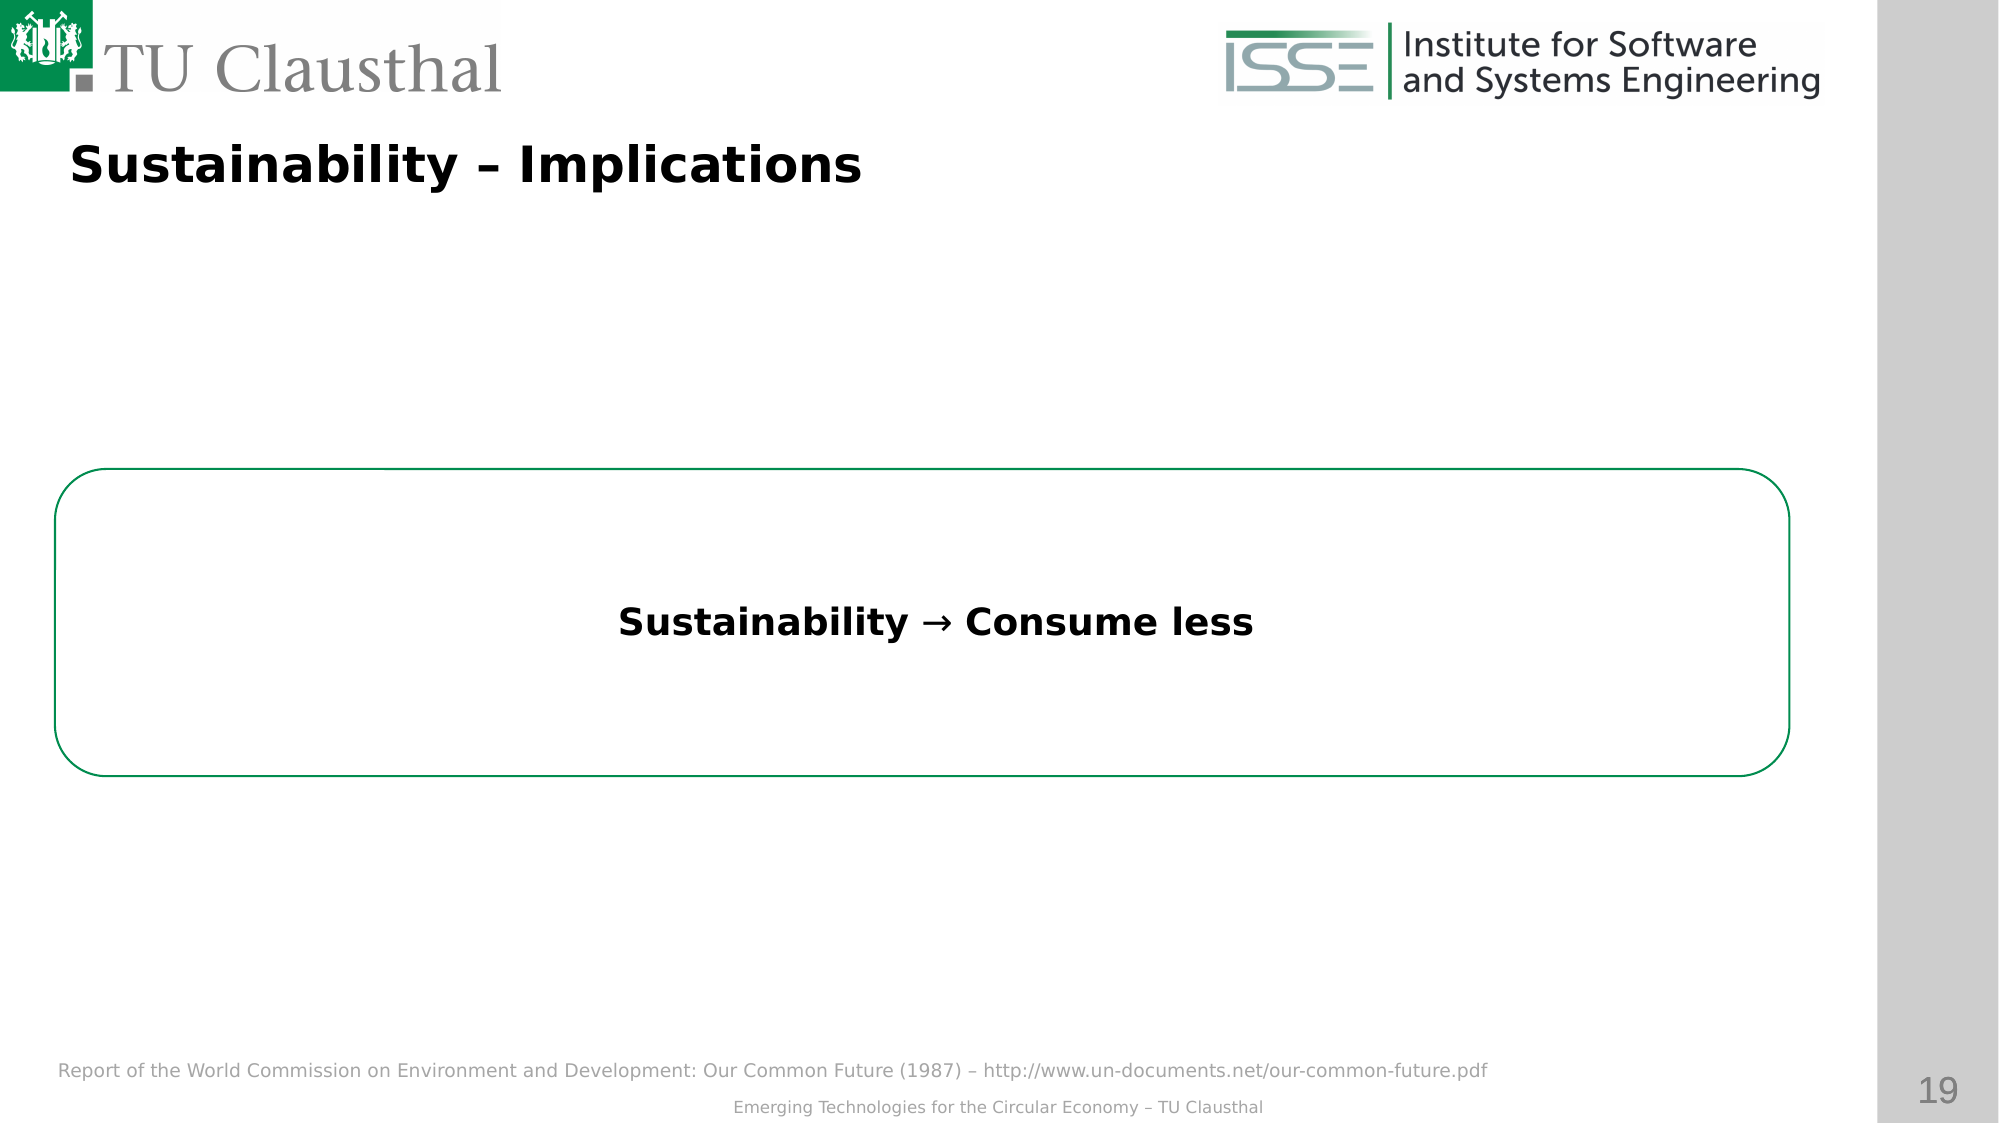

Sustainability – Implications
Sustainability → Consume less

Report of the World Commission on Environment and Development: Our Common Future (1987) – http://www.un-documents.net/our-common-future.pdf